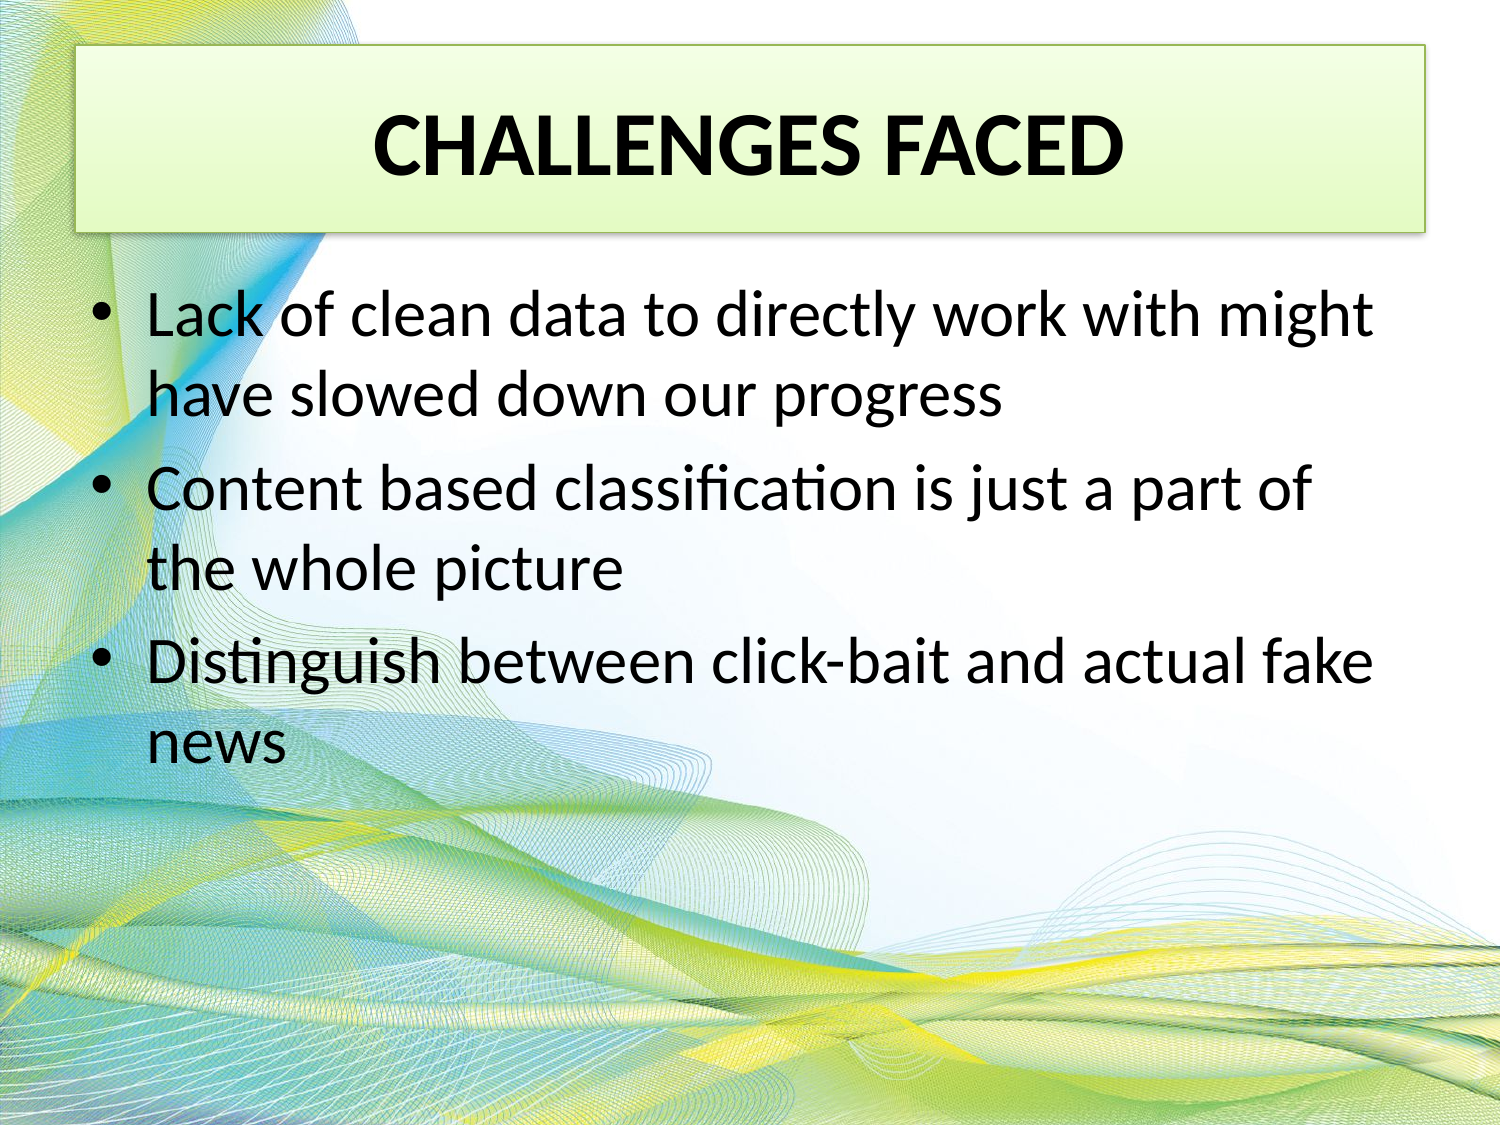

# CHALLENGES FACED
Lack of clean data to directly work with might have slowed down our progress
Content based classification is just a part of the whole picture
Distinguish between click-bait and actual fake news